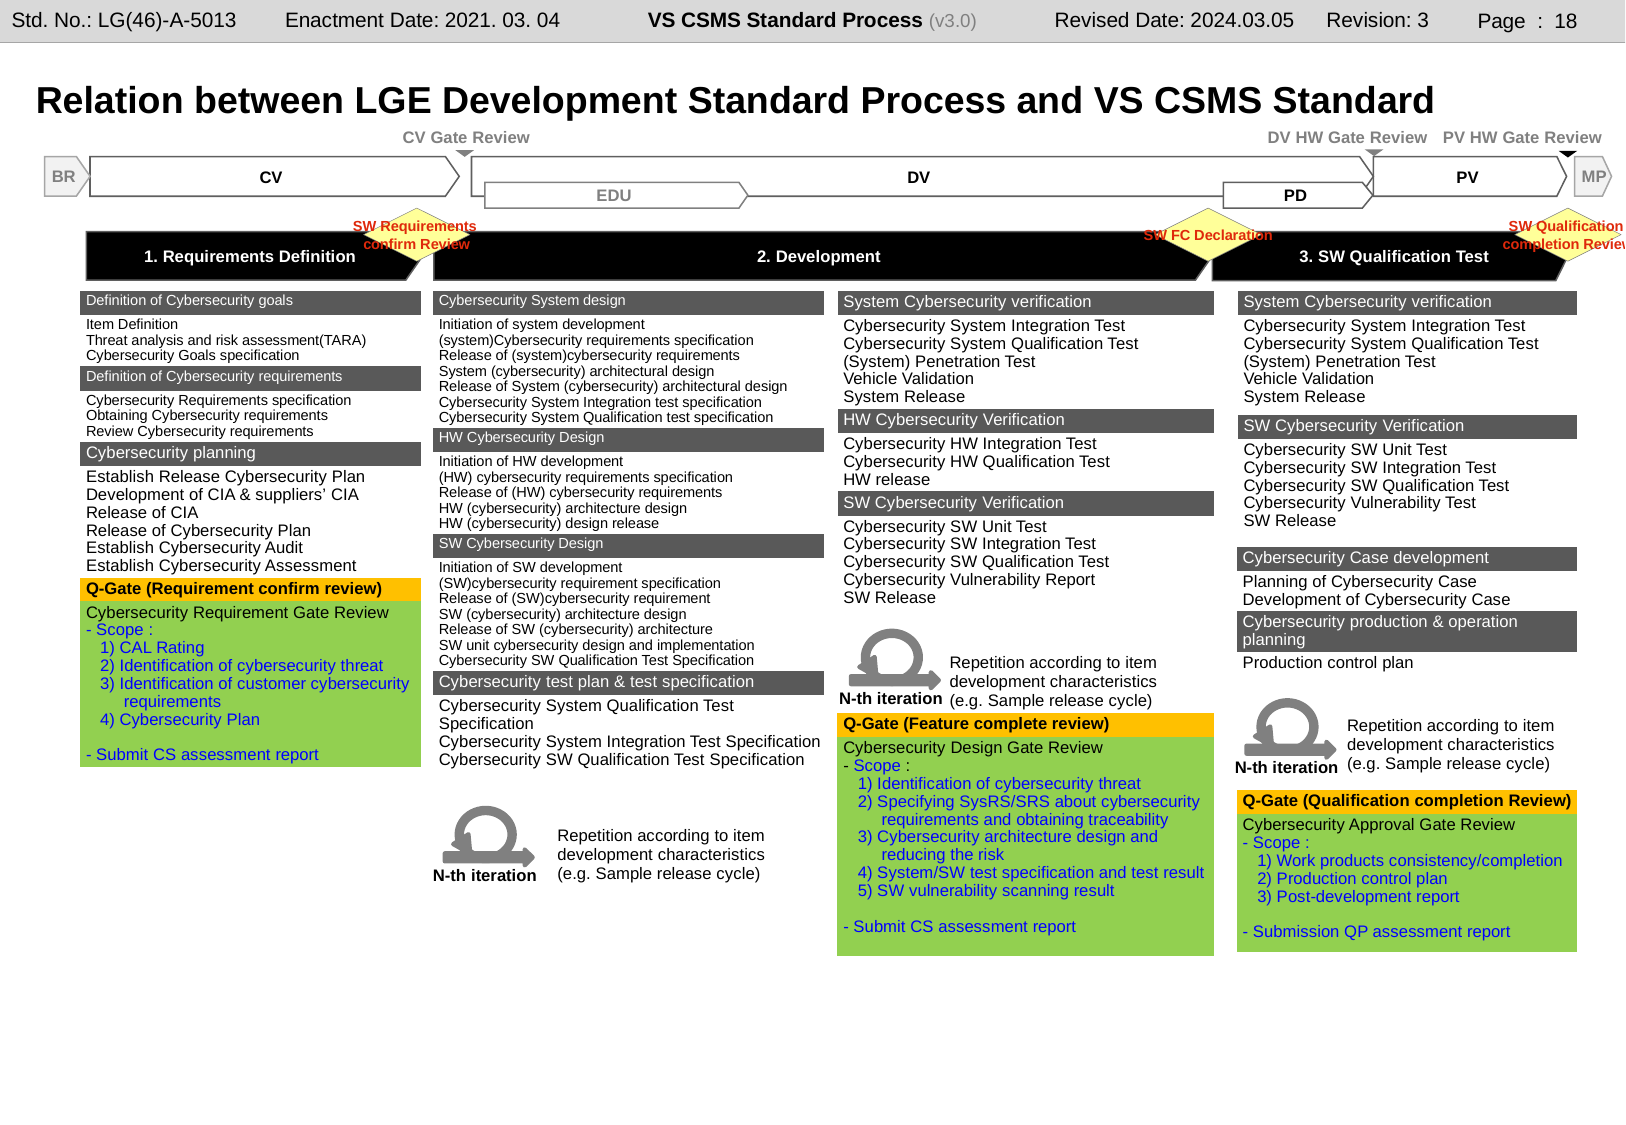

Page  :  18
# Relation between LGE Development Standard Process and VS CSMS Standard
CV Gate Review
DV HW Gate Review
PV HW Gate Review

MP
BR
PV
CV
DV
EDU
PD
SW FC Declaration
SW Qualification
completion Review
SW Requirements
confirm Review
1. Requirements Definition
2. Development
   3. SW Qualification Test
| System Cybersecurity verification |
| --- |
| Cybersecurity System Integration Test Cybersecurity System Qualification Test (System) Penetration Test Vehicle Validation System Release |
| HW Cybersecurity Verification |
| Cybersecurity HW Integration Test Cybersecurity HW Qualification Test HW release |
| SW Cybersecurity Verification |
| Cybersecurity SW Unit Test Cybersecurity SW Integration Test Cybersecurity SW Qualification Test Cybersecurity Vulnerability Report SW Release |
| System Cybersecurity verification |
| --- |
| Cybersecurity System Integration Test Cybersecurity System Qualification Test (System) Penetration Test Vehicle Validation System Release |
| SW Cybersecurity Verification |
| Cybersecurity SW Unit Test Cybersecurity SW Integration Test Cybersecurity SW Qualification Test Cybersecurity Vulnerability Test SW Release |
| Definition of Cybersecurity goals |
| --- |
| Item Definition Threat analysis and risk assessment(TARA) Cybersecurity Goals specification |
| Definition of Cybersecurity requirements |
| Cybersecurity Requirements specification Obtaining Cybersecurity requirements Review Cybersecurity requirements |
| Cybersecurity planning |
| Establish Release Cybersecurity Plan Development of CIA & suppliers’ CIA Release of CIA Release of Cybersecurity Plan Establish Cybersecurity Audit Establish Cybersecurity Assessment |
| Q-Gate (Requirement confirm review) |
| Cybersecurity Requirement Gate Review - Scope : 1) CAL Rating 2) Identification of cybersecurity threat 3) Identification of customer cybersecurity requirements 4) Cybersecurity Plan - Submit CS assessment report |
| Cybersecurity System design |
| --- |
| Initiation of system development (system)Cybersecurity requirements specification Release of (system)cybersecurity requirements System (cybersecurity) architectural design Release of System (cybersecurity) architectural design Cybersecurity System Integration test specification Cybersecurity System Qualification test specification |
| HW Cybersecurity Design |
| Initiation of HW development (HW) cybersecurity requirements specification Release of (HW) cybersecurity requirements HW (cybersecurity) architecture design HW (cybersecurity) design release |
| SW Cybersecurity Design |
| Initiation of SW development (SW)cybersecurity requirement specification Release of (SW)cybersecurity requirement SW (cybersecurity) architecture design Release of SW (cybersecurity) architecture SW unit cybersecurity design and implementation Cybersecurity SW Qualification Test Specification |
| Cybersecurity test plan & test specification |
| Cybersecurity System Qualification Test Specification Cybersecurity System Integration Test Specification Cybersecurity SW Qualification Test Specification |
| Cybersecurity Case development |
| --- |
| Planning of Cybersecurity Case Development of Cybersecurity Case |
| Cybersecurity production & operation planning |
| Production control plan |

N-th iteration
Repetition according to item development characteristics
(e.g. Sample release cycle)

N-th iteration
Repetition according to item development characteristics
(e.g. Sample release cycle)
| Q-Gate (Feature complete review) |
| --- |
| Cybersecurity Design Gate Review - Scope : 1) Identification of cybersecurity threat 2) Specifying SysRS/SRS about cybersecurity requirements and obtaining traceability 3) Cybersecurity architecture design and reducing the risk 4) System/SW test specification and test result 5) SW vulnerability scanning result - Submit CS assessment report |
| Q-Gate (Qualification completion Review) |
| --- |
| Cybersecurity Approval Gate Review - Scope : 1) Work products consistency/completion 2) Production control plan 3) Post-development report - Submission QP assessment report |

N-th iteration
Repetition according to item development characteristics
(e.g. Sample release cycle)